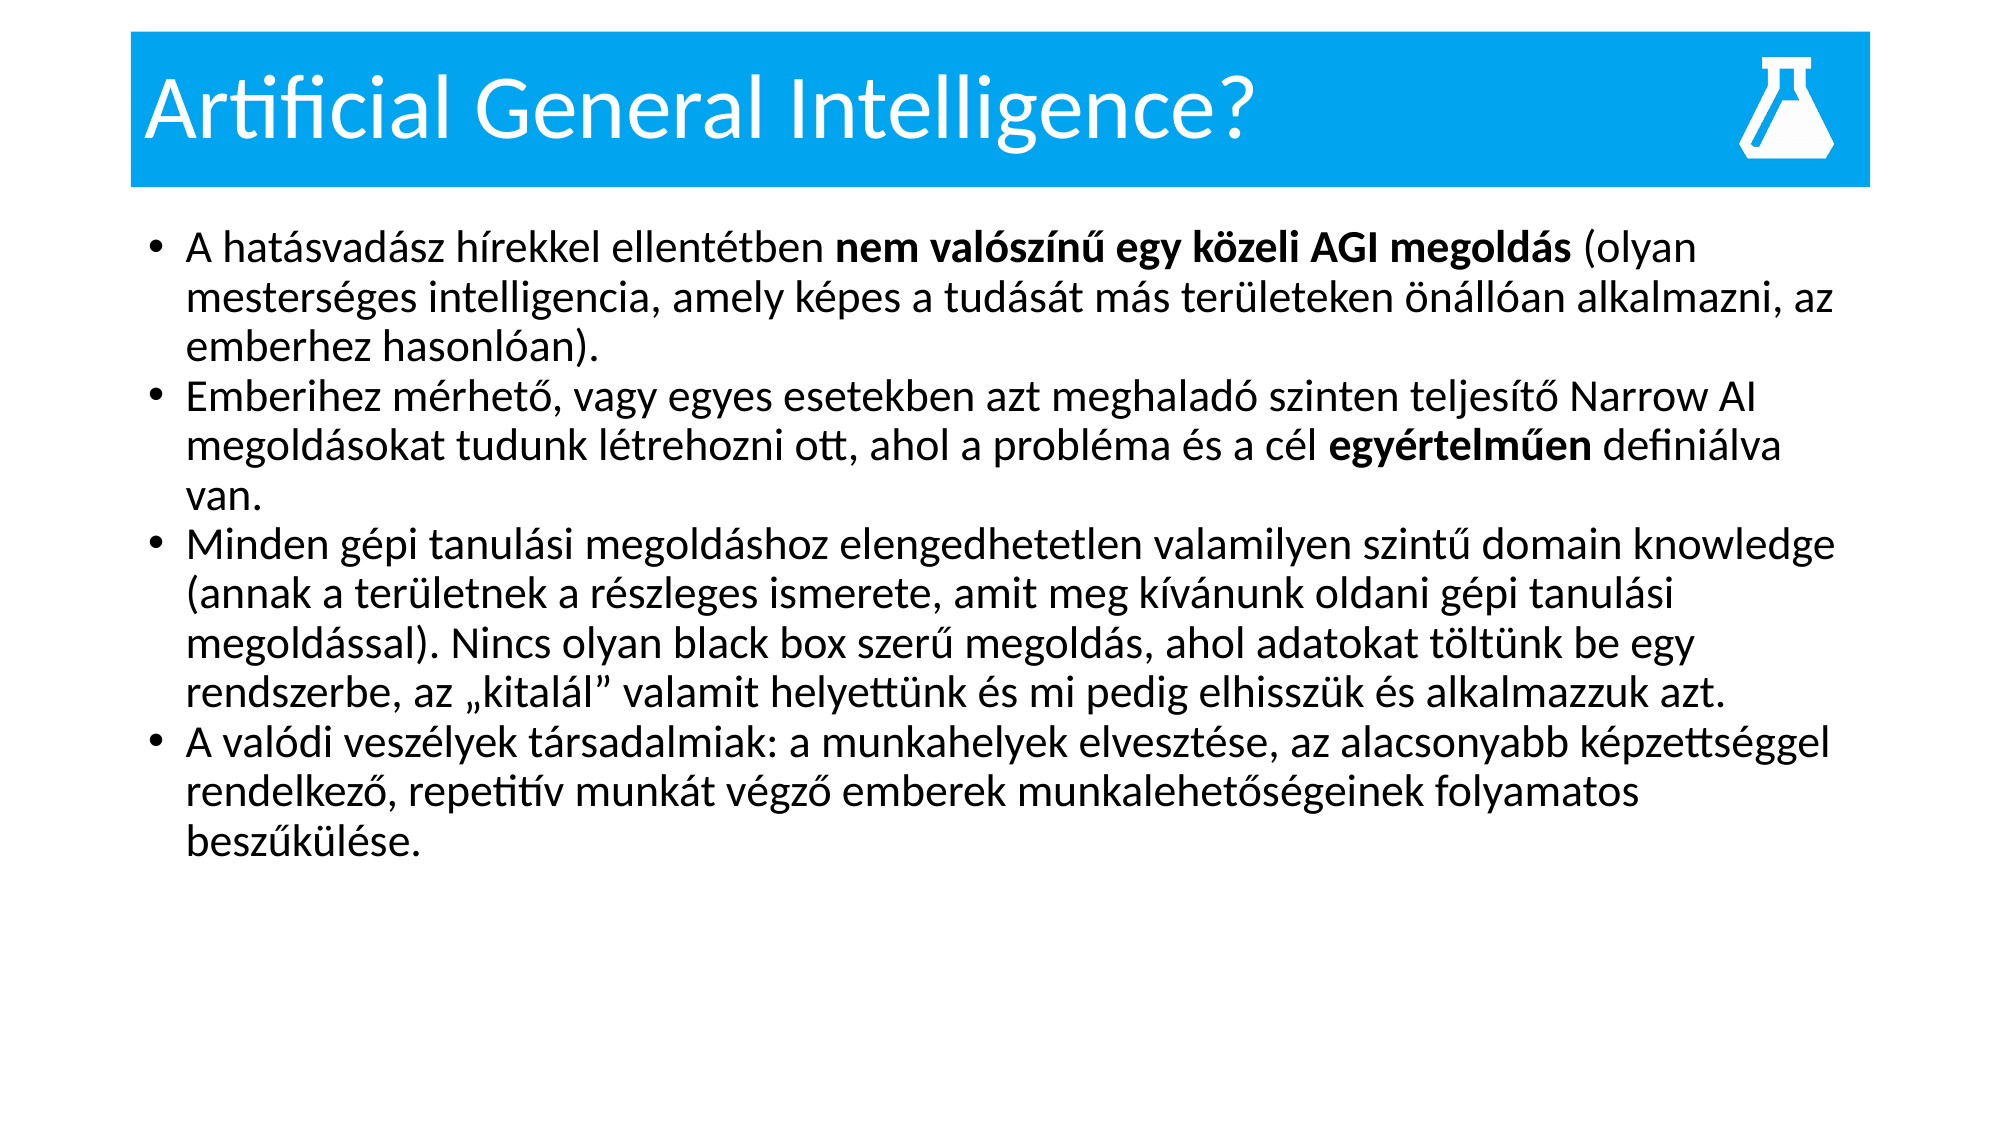

# Artificial General Intelligence?
A hatásvadász hírekkel ellentétben nem valószínű egy közeli AGI megoldás (olyan mesterséges intelligencia, amely képes a tudását más területeken önállóan alkalmazni, az emberhez hasonlóan).
Emberihez mérhető, vagy egyes esetekben azt meghaladó szinten teljesítő Narrow AI megoldásokat tudunk létrehozni ott, ahol a probléma és a cél egyértelműen definiálva van.
Minden gépi tanulási megoldáshoz elengedhetetlen valamilyen szintű domain knowledge (annak a területnek a részleges ismerete, amit meg kívánunk oldani gépi tanulási megoldással). Nincs olyan black box szerű megoldás, ahol adatokat töltünk be egy rendszerbe, az „kitalál” valamit helyettünk és mi pedig elhisszük és alkalmazzuk azt.
A valódi veszélyek társadalmiak: a munkahelyek elvesztése, az alacsonyabb képzettséggel rendelkező, repetitív munkát végző emberek munkalehetőségeinek folyamatos beszűkülése.